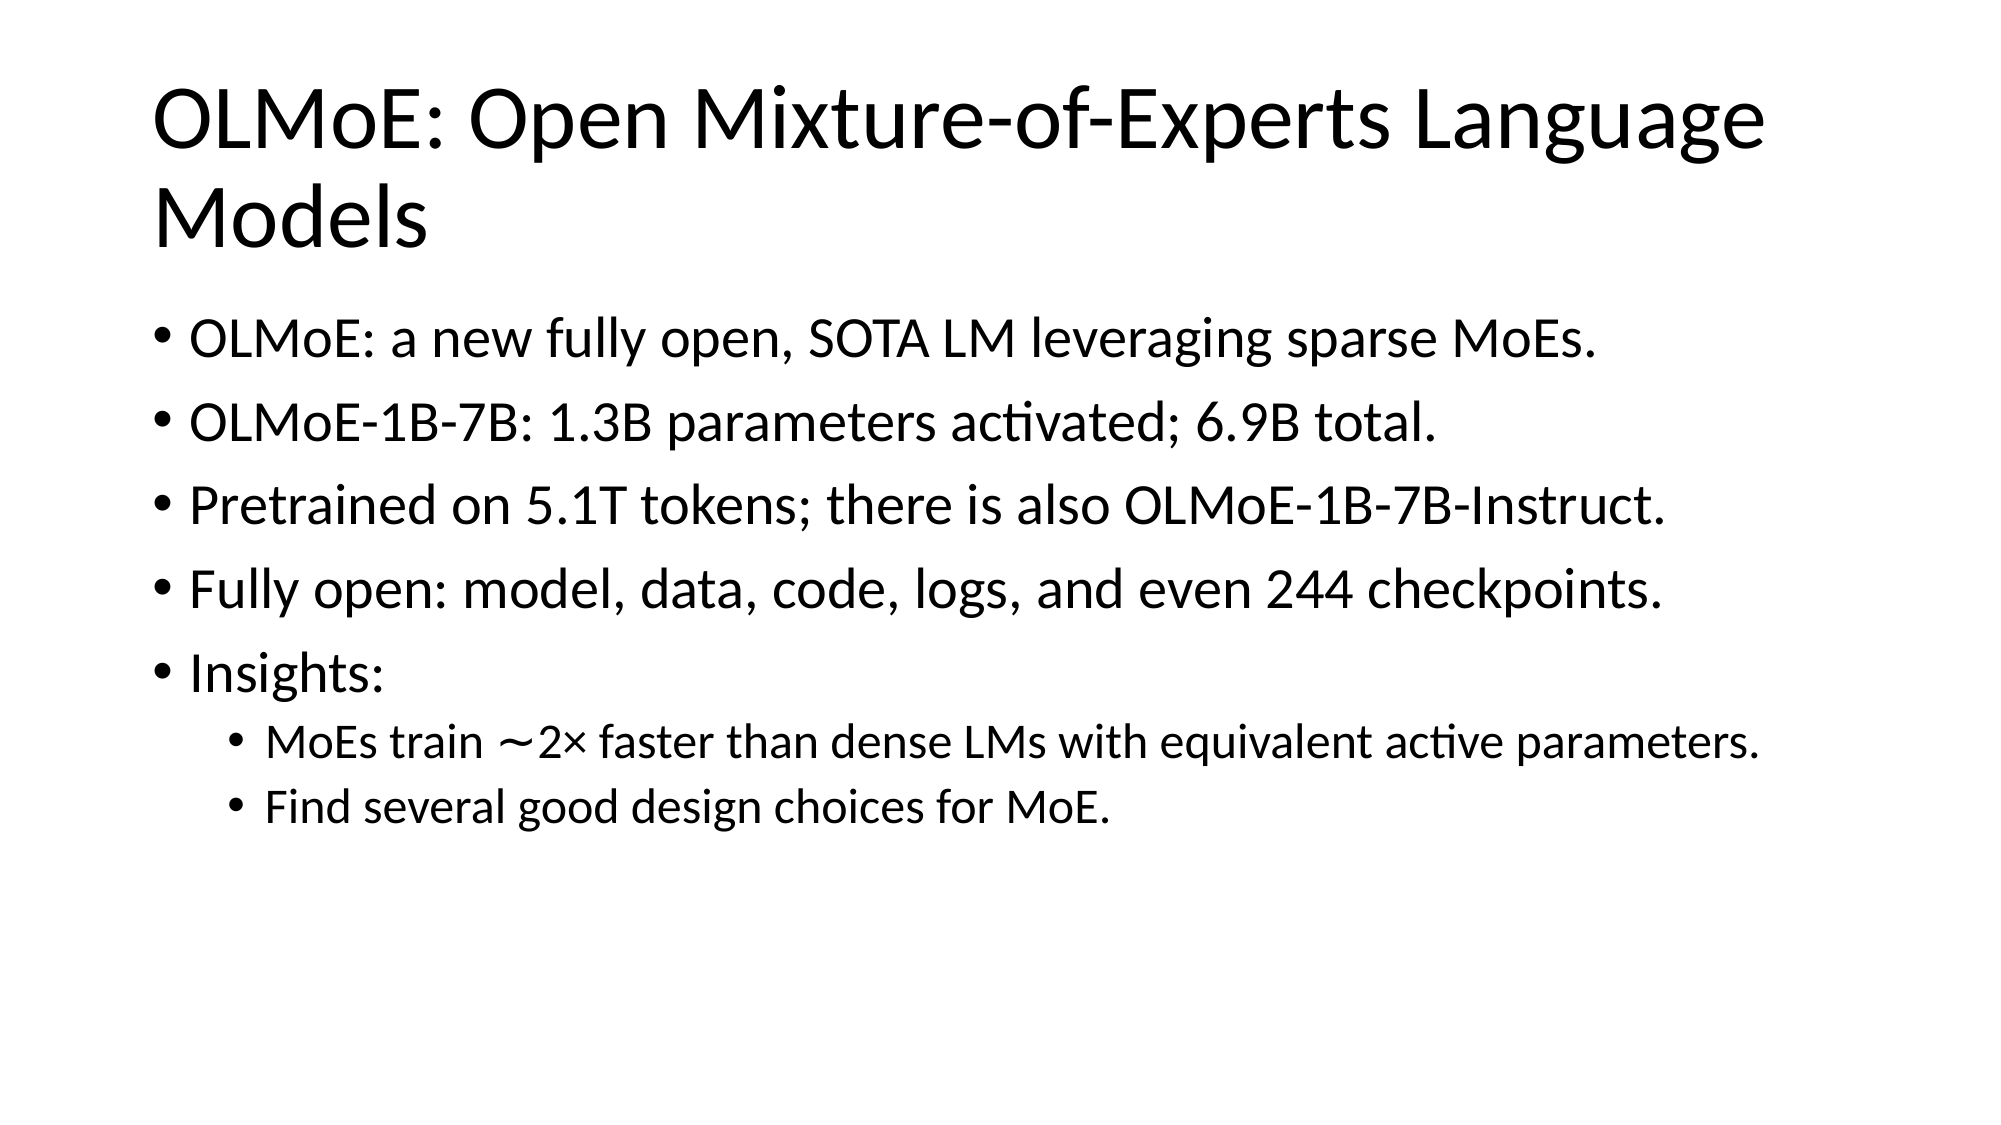

# OLMoE: Open Mixture-of-Experts Language Models
OLMoE: a new fully open, SOTA LM leveraging sparse MoEs.
OLMoE-1B-7B: 1.3B parameters activated; 6.9B total.
Pretrained on 5.1T tokens; there is also OLMoE-1B-7B-Instruct.
Fully open: model, data, code, logs, and even 244 checkpoints.
Insights:
MoEs train ∼2× faster than dense LMs with equivalent active parameters.
Find several good design choices for MoE.